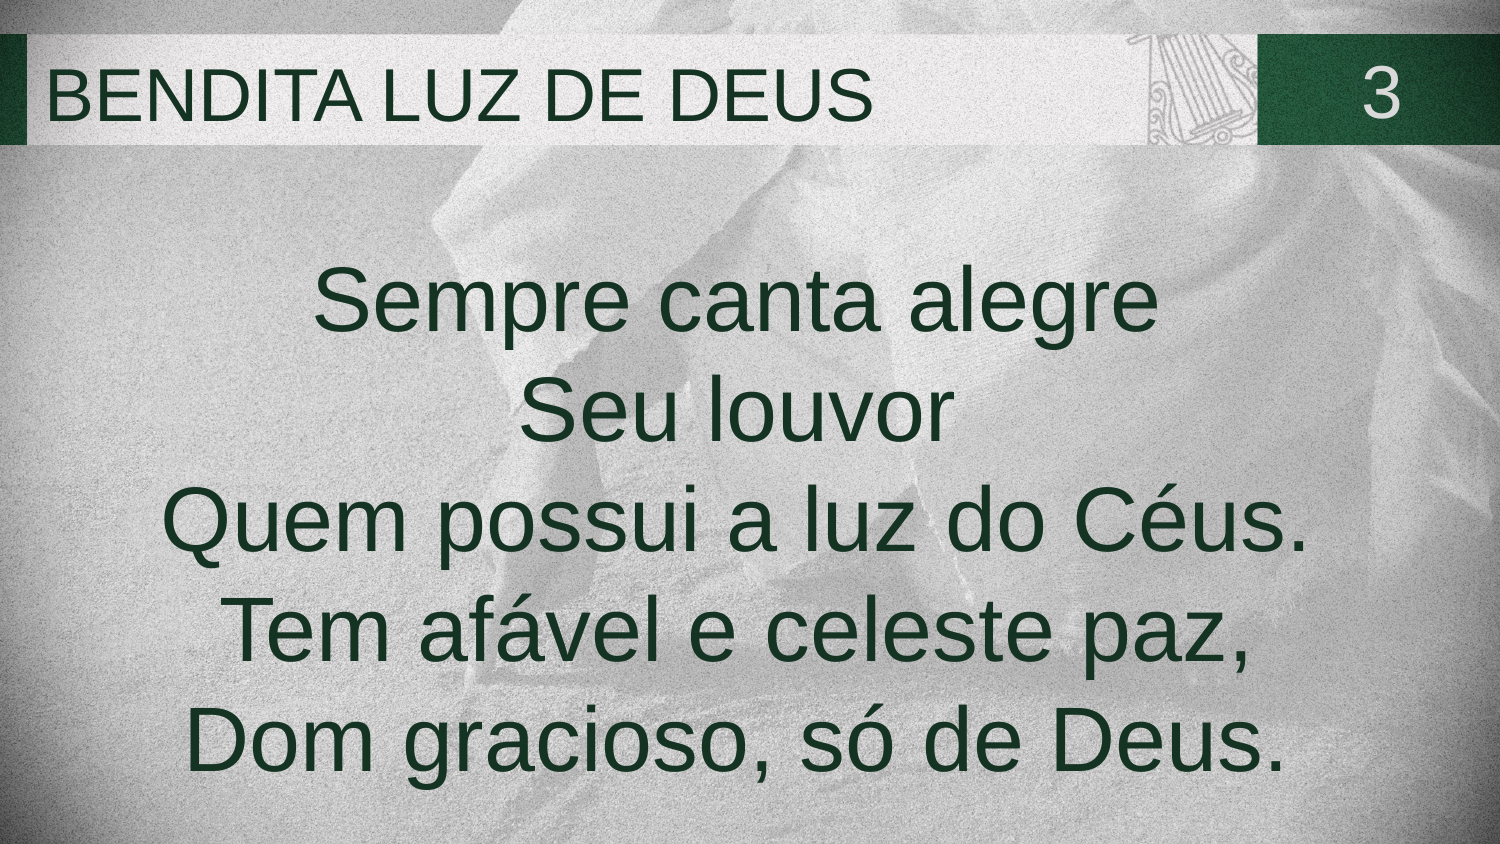

# BENDITA LUZ DE DEUS
3
Sempre canta alegre
Seu louvor
Quem possui a luz do Céus.
Tem afável e celeste paz,
Dom gracioso, só de Deus.